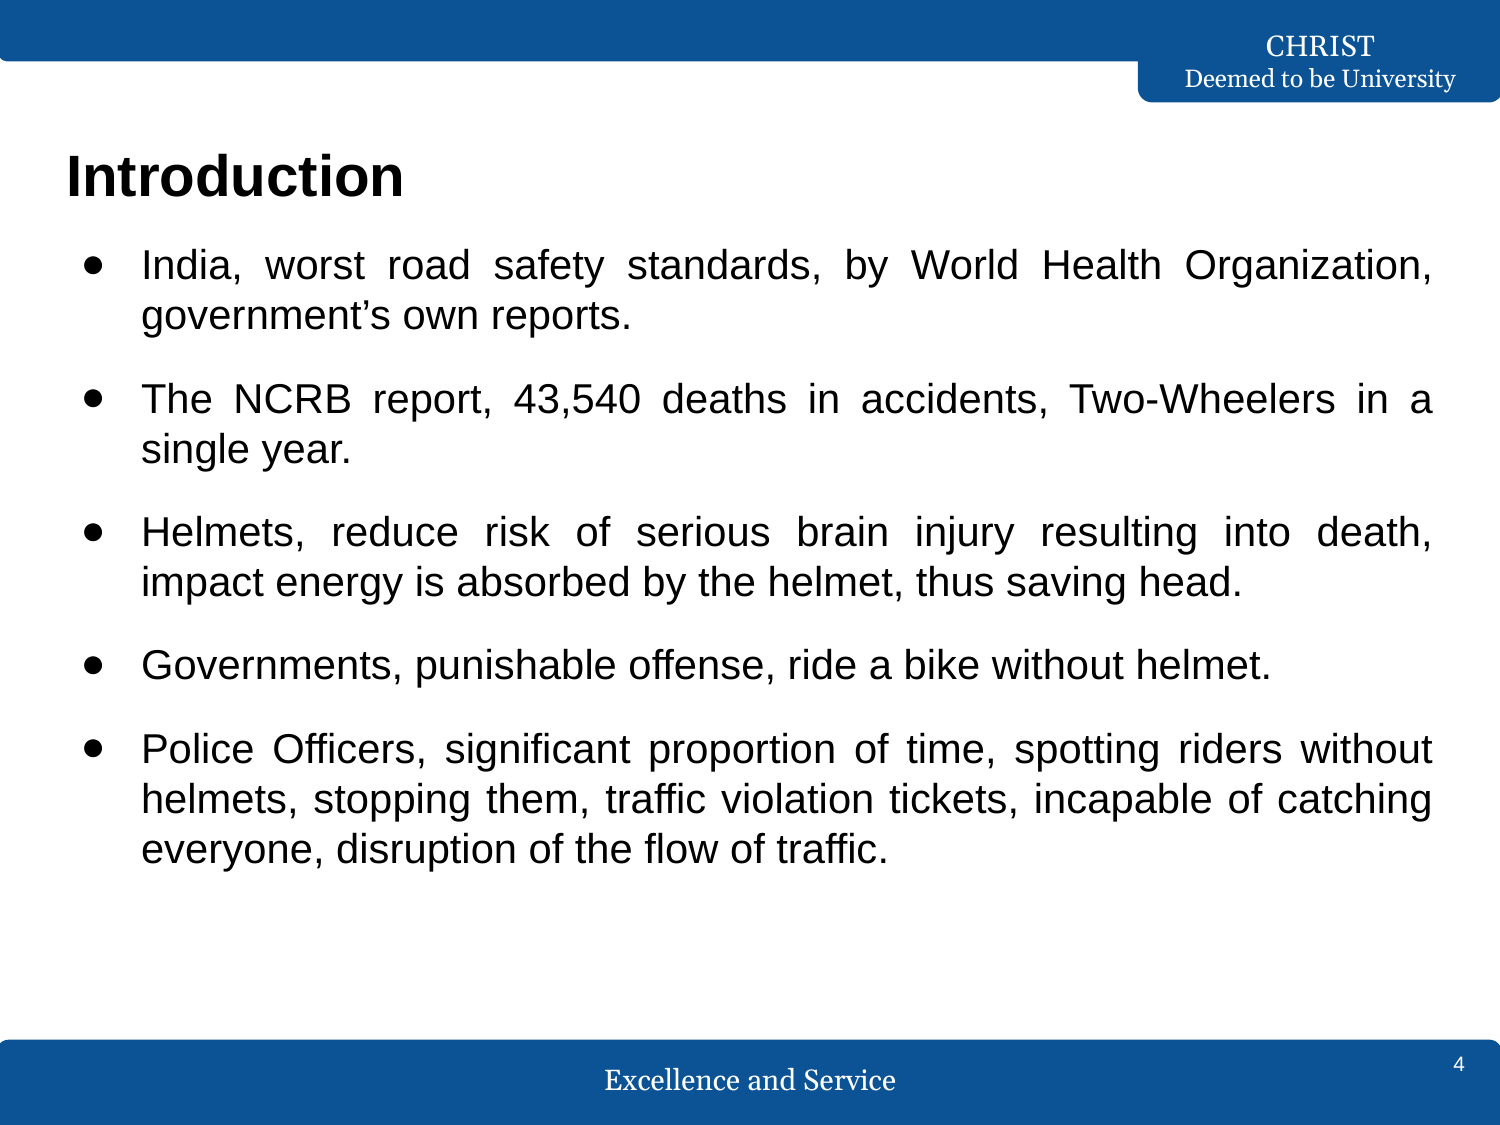

# Introduction
India, worst road safety standards, by World Health Organization, government’s own reports.
The NCRB report, 43,540 deaths in accidents, Two-Wheelers in a single year.
Helmets, reduce risk of serious brain injury resulting into death, impact energy is absorbed by the helmet, thus saving head.
Governments, punishable offense, ride a bike without helmet.
Police Officers, significant proportion of time, spotting riders without helmets, stopping them, traffic violation tickets, incapable of catching everyone, disruption of the flow of traffic.
4